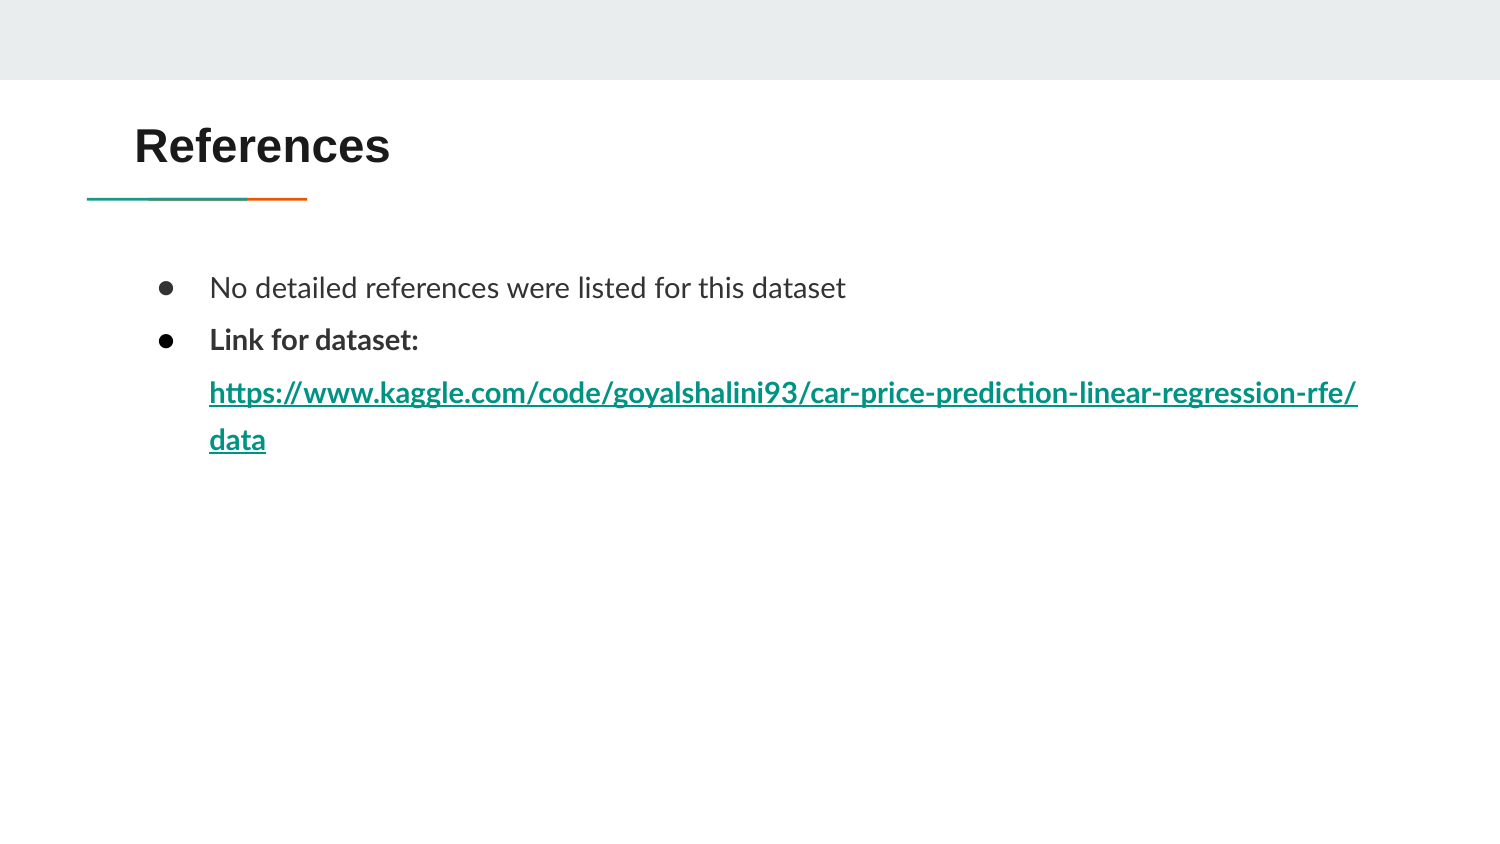

# References
No detailed references were listed for this dataset
Link for dataset: https://www.kaggle.com/code/goyalshalini93/car-price-prediction-linear-regression-rfe/data